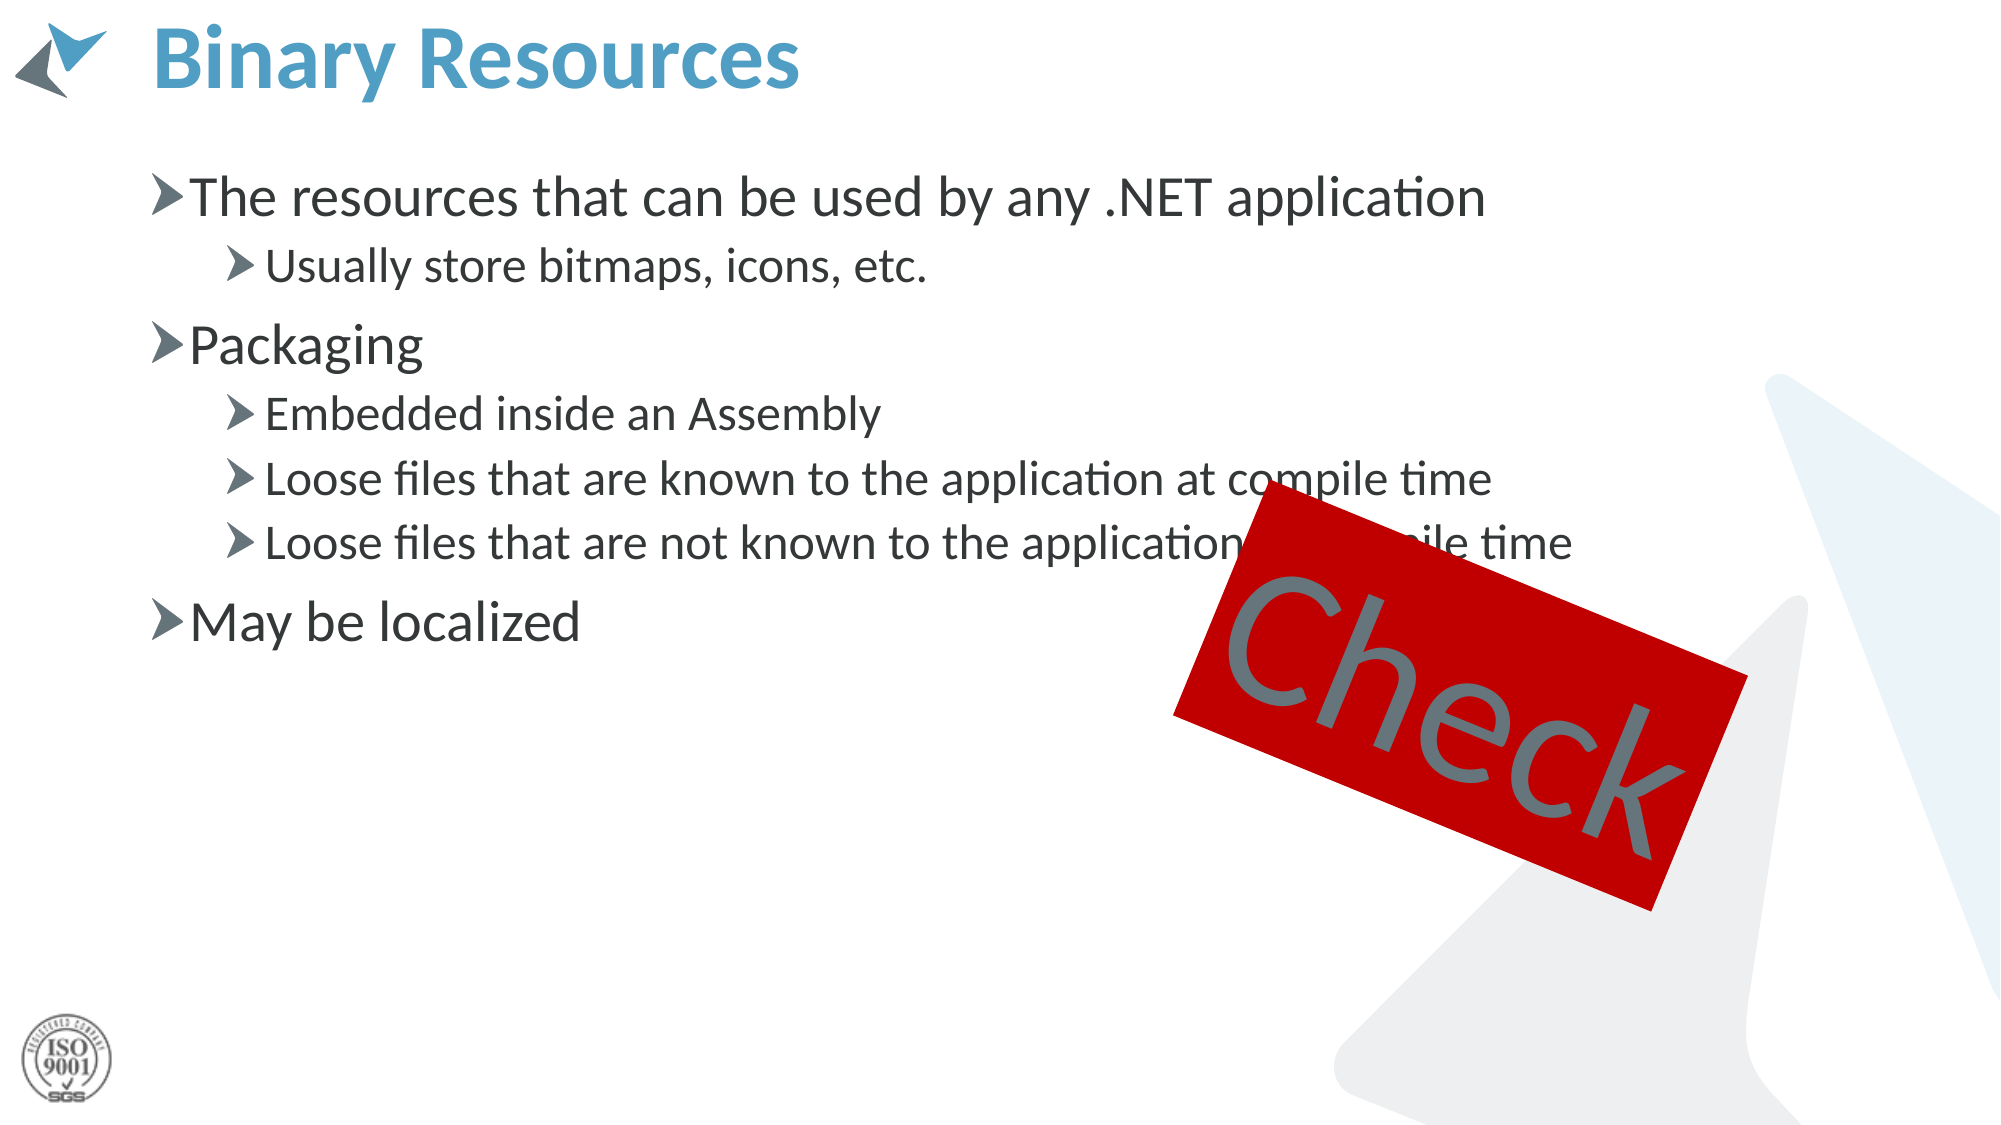

# Binary Resources
The resources that can be used by any .NET application
Usually store bitmaps, icons, etc.
Packaging
Embedded inside an Assembly
Loose files that are known to the application at compile time
Loose files that are not known to the application at compile time
May be localized

Check